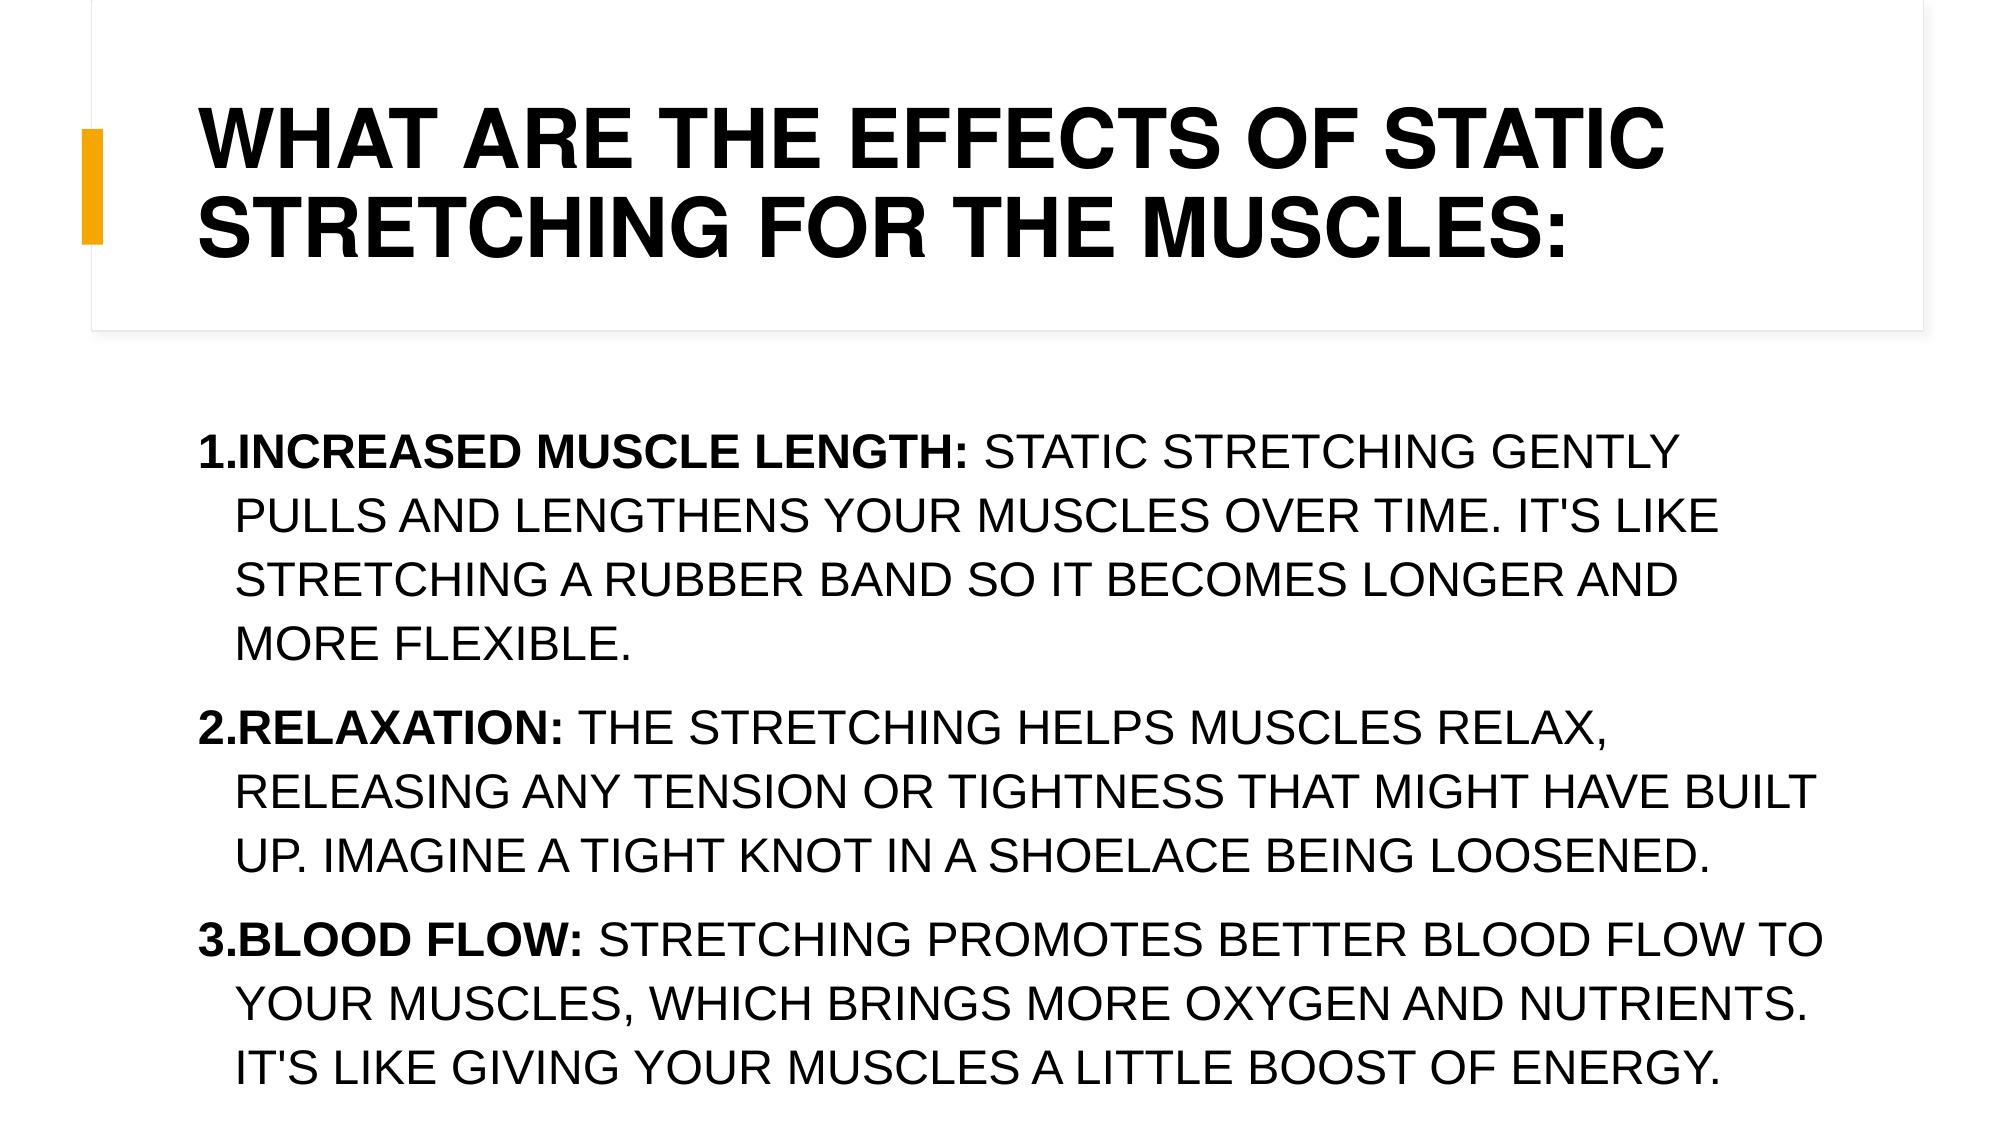

# WHAT ARE THE EFFECTS OF STATIC STRETCHING FOR THE MUSCLES:
INCREASED MUSCLE LENGTH: STATIC STRETCHING GENTLY PULLS AND LENGTHENS YOUR MUSCLES OVER TIME. IT'S LIKE STRETCHING A RUBBER BAND SO IT BECOMES LONGER AND MORE FLEXIBLE.
RELAXATION: THE STRETCHING HELPS MUSCLES RELAX, RELEASING ANY TENSION OR TIGHTNESS THAT MIGHT HAVE BUILT UP. IMAGINE A TIGHT KNOT IN A SHOELACE BEING LOOSENED.
BLOOD FLOW: STRETCHING PROMOTES BETTER BLOOD FLOW TO YOUR MUSCLES, WHICH BRINGS MORE OXYGEN AND NUTRIENTS. IT'S LIKE GIVING YOUR MUSCLES A LITTLE BOOST OF ENERGY.